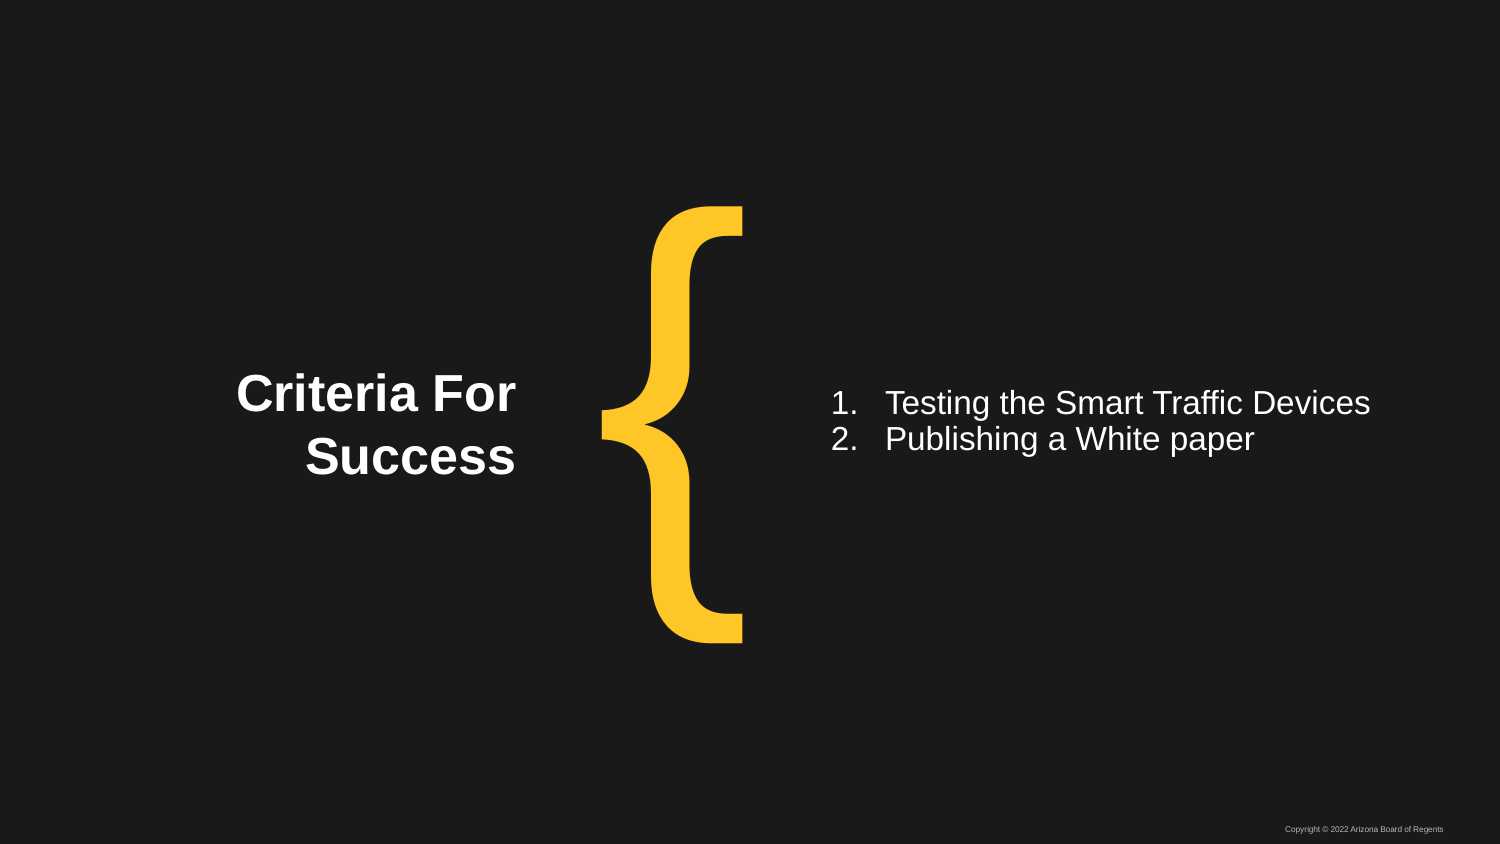

# Criteria For Success
Testing the Smart Traffic Devices
Publishing a White paper